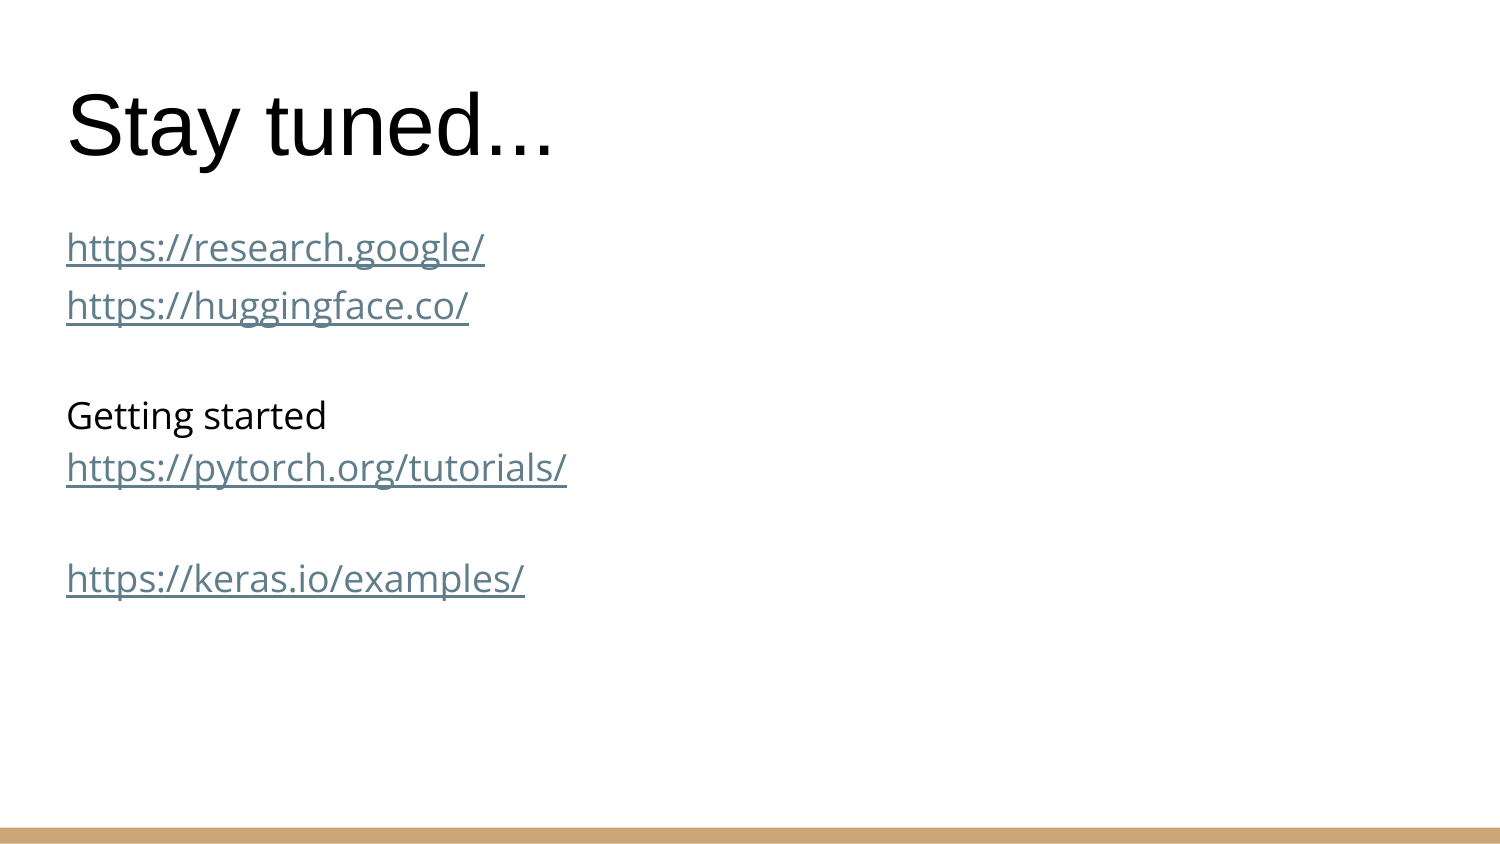

# Stay tuned...
https://research.google/
https://huggingface.co/

Getting started
https://pytorch.org/tutorials/

https://keras.io/examples/